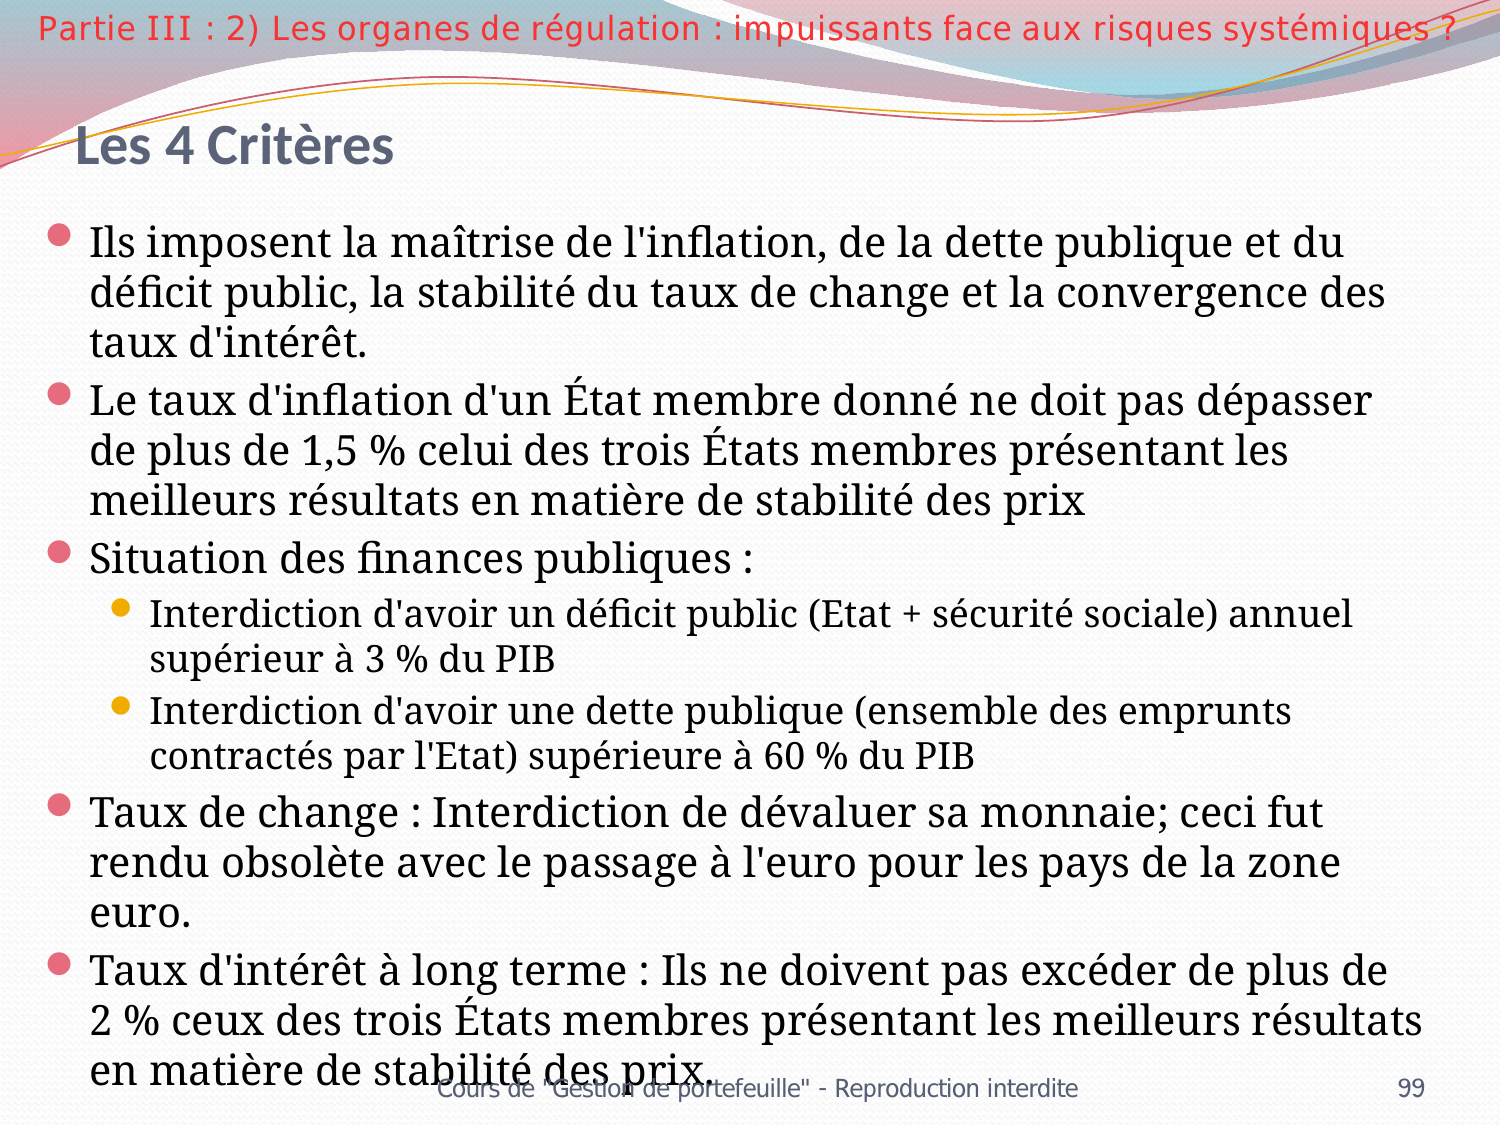

Partie III : 2) Les organes de régulation : impuissants face aux risques systémiques ?
# Les 4 Critères
Ils imposent la maîtrise de l'inflation, de la dette publique et du déficit public, la stabilité du taux de change et la convergence des taux d'intérêt.
Le taux d'inflation d'un État membre donné ne doit pas dépasser de plus de 1,5 % celui des trois États membres présentant les meilleurs résultats en matière de stabilité des prix
Situation des finances publiques :
Interdiction d'avoir un déficit public (Etat + sécurité sociale) annuel supérieur à 3 % du PIB
Interdiction d'avoir une dette publique (ensemble des emprunts contractés par l'Etat) supérieure à 60 % du PIB
Taux de change : Interdiction de dévaluer sa monnaie; ceci fut rendu obsolète avec le passage à l'euro pour les pays de la zone euro.
Taux d'intérêt à long terme : Ils ne doivent pas excéder de plus de 2 % ceux des trois États membres présentant les meilleurs résultats en matière de stabilité des prix.

Cours de "Gestion de portefeuille" - Reproduction interdite
99